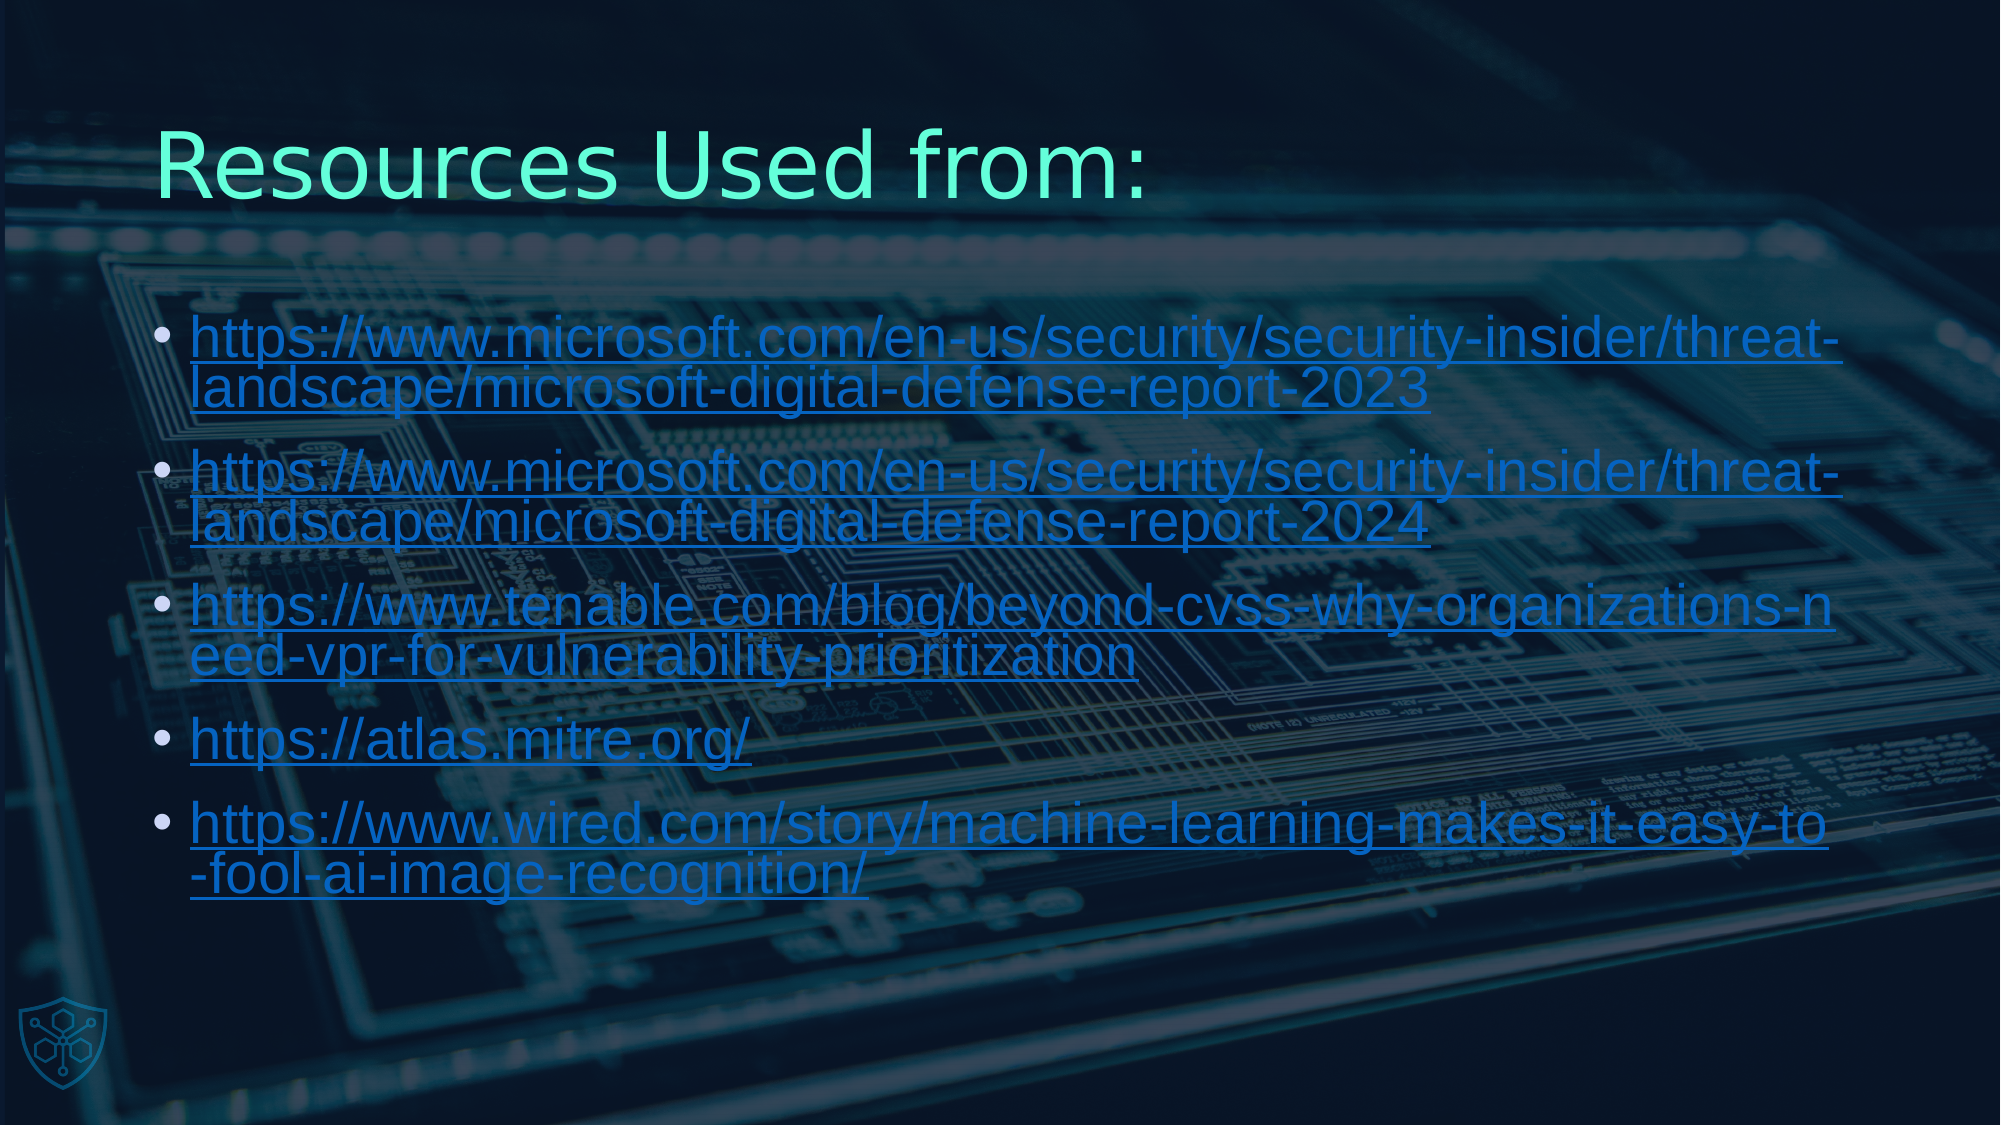

# Resources Used from:
https://www.microsoft.com/en-us/security/security-insider/threat-landscape/microsoft-digital-defense-report-2023
https://www.microsoft.com/en-us/security/security-insider/threat-landscape/microsoft-digital-defense-report-2024
https://www.tenable.com/blog/beyond-cvss-why-organizations-need-vpr-for-vulnerability-prioritization
https://atlas.mitre.org/
https://www.wired.com/story/machine-learning-makes-it-easy-to-fool-ai-image-recognition/